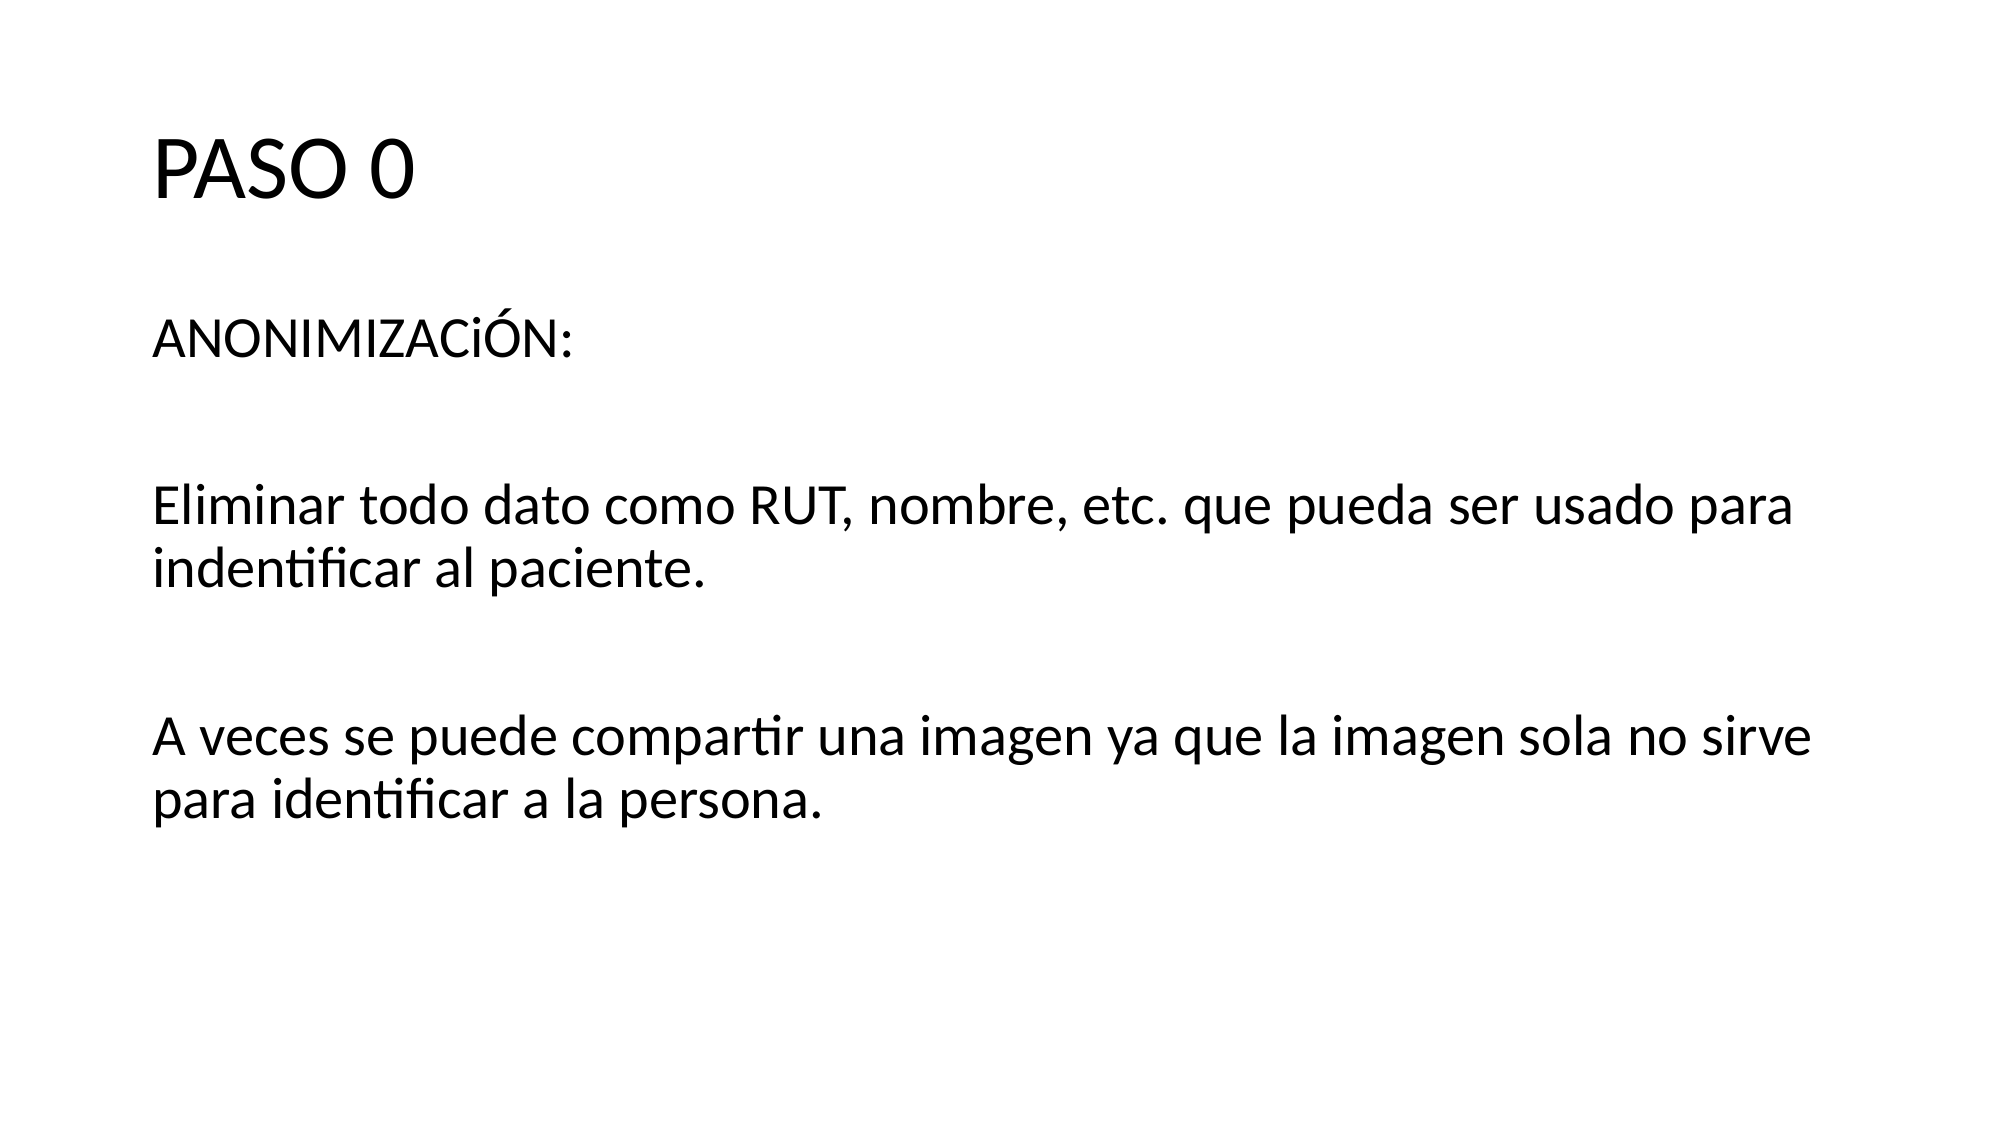

# PASO 0
ANONIMIZACiÓN:

Eliminar todo dato como RUT, nombre, etc. que pueda ser usado para indentificar al paciente.

A veces se puede compartir una imagen ya que la imagen sola no sirve para identificar a la persona.